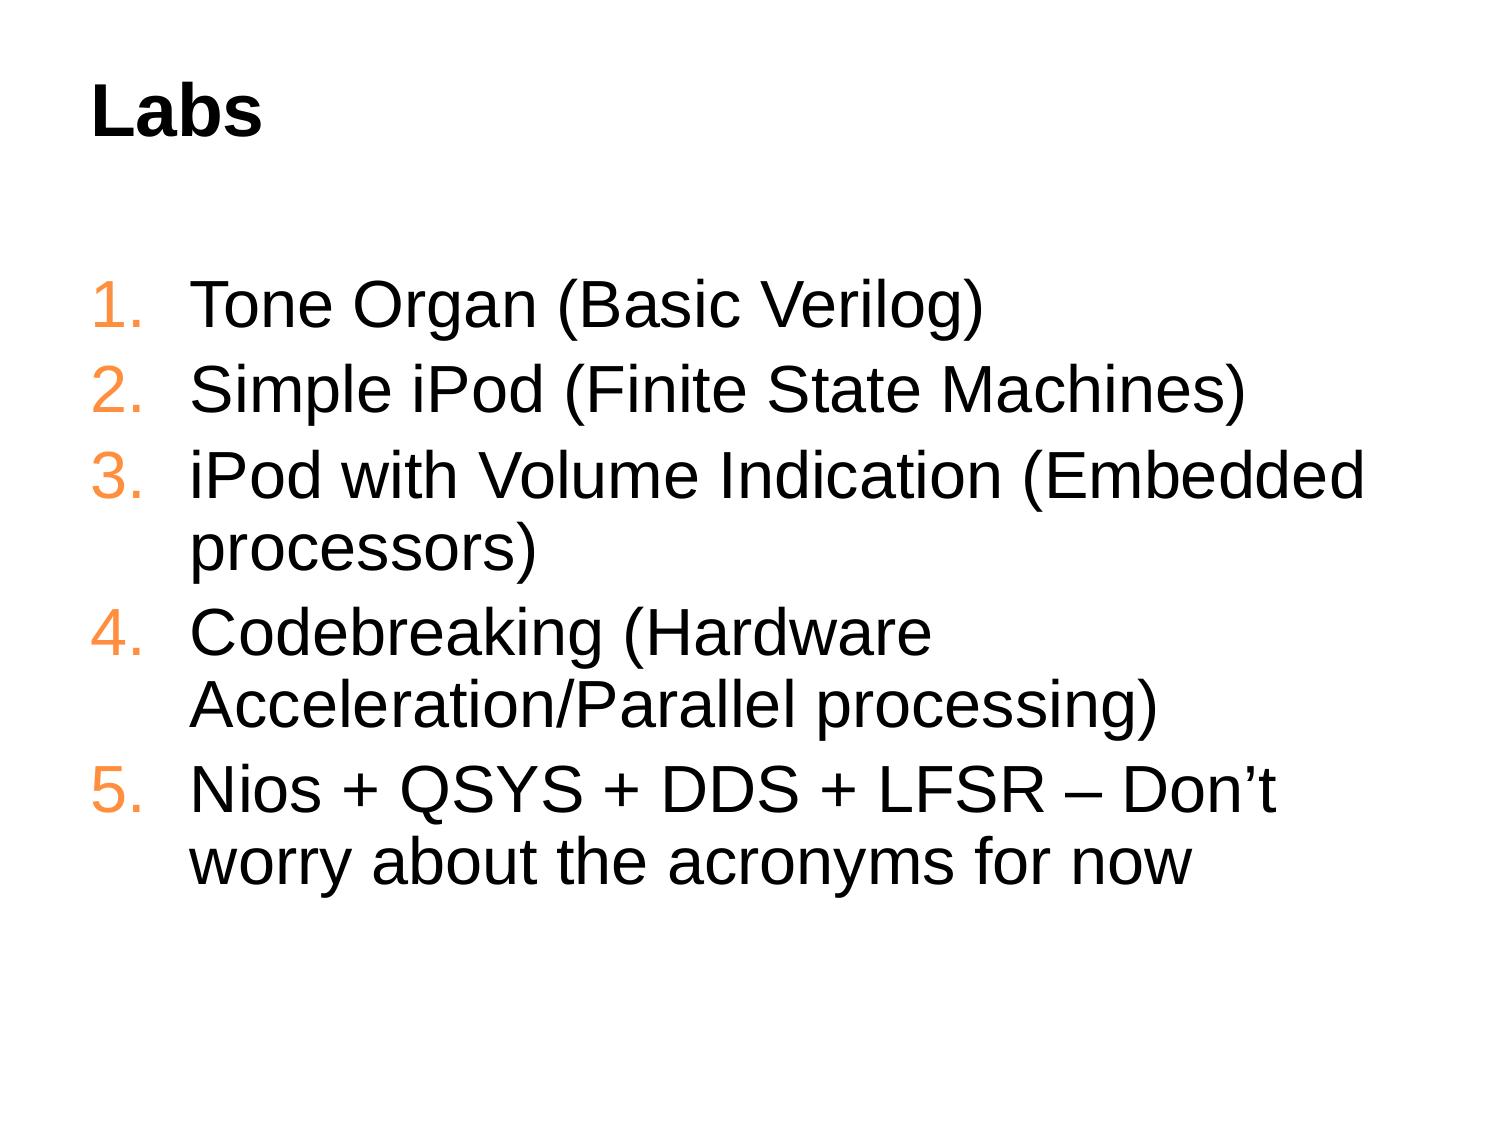

# Labs
Tone Organ (Basic Verilog)
Simple iPod (Finite State Machines)
iPod with Volume Indication (Embedded processors)
Codebreaking (Hardware Acceleration/Parallel processing)
Nios + QSYS + DDS + LFSR – Don’t worry about the acronyms for now